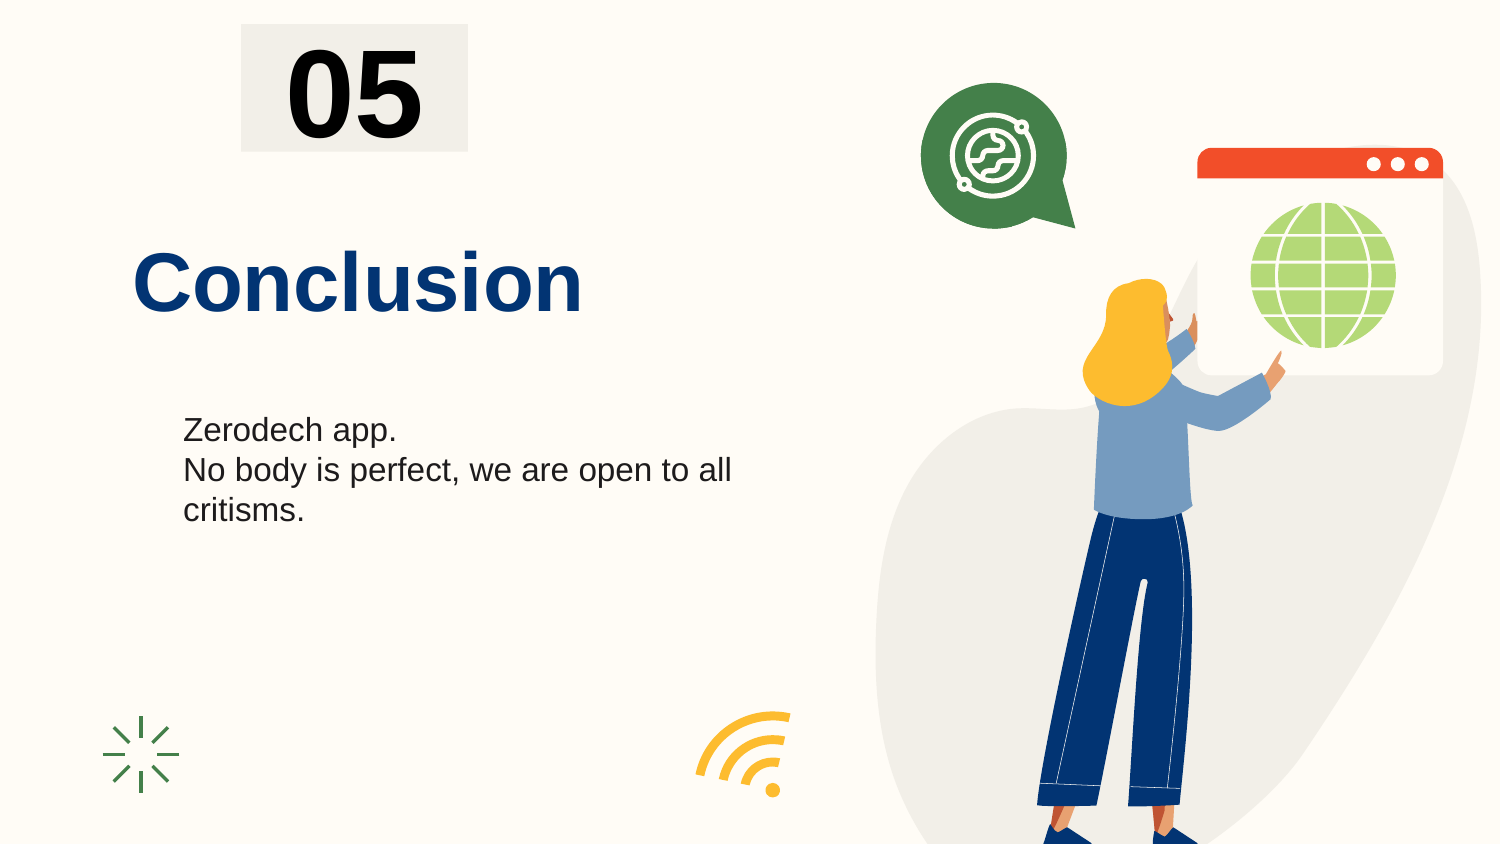

05

# Conclusion
Zerodech app.
No body is perfect, we are open to all critisms.